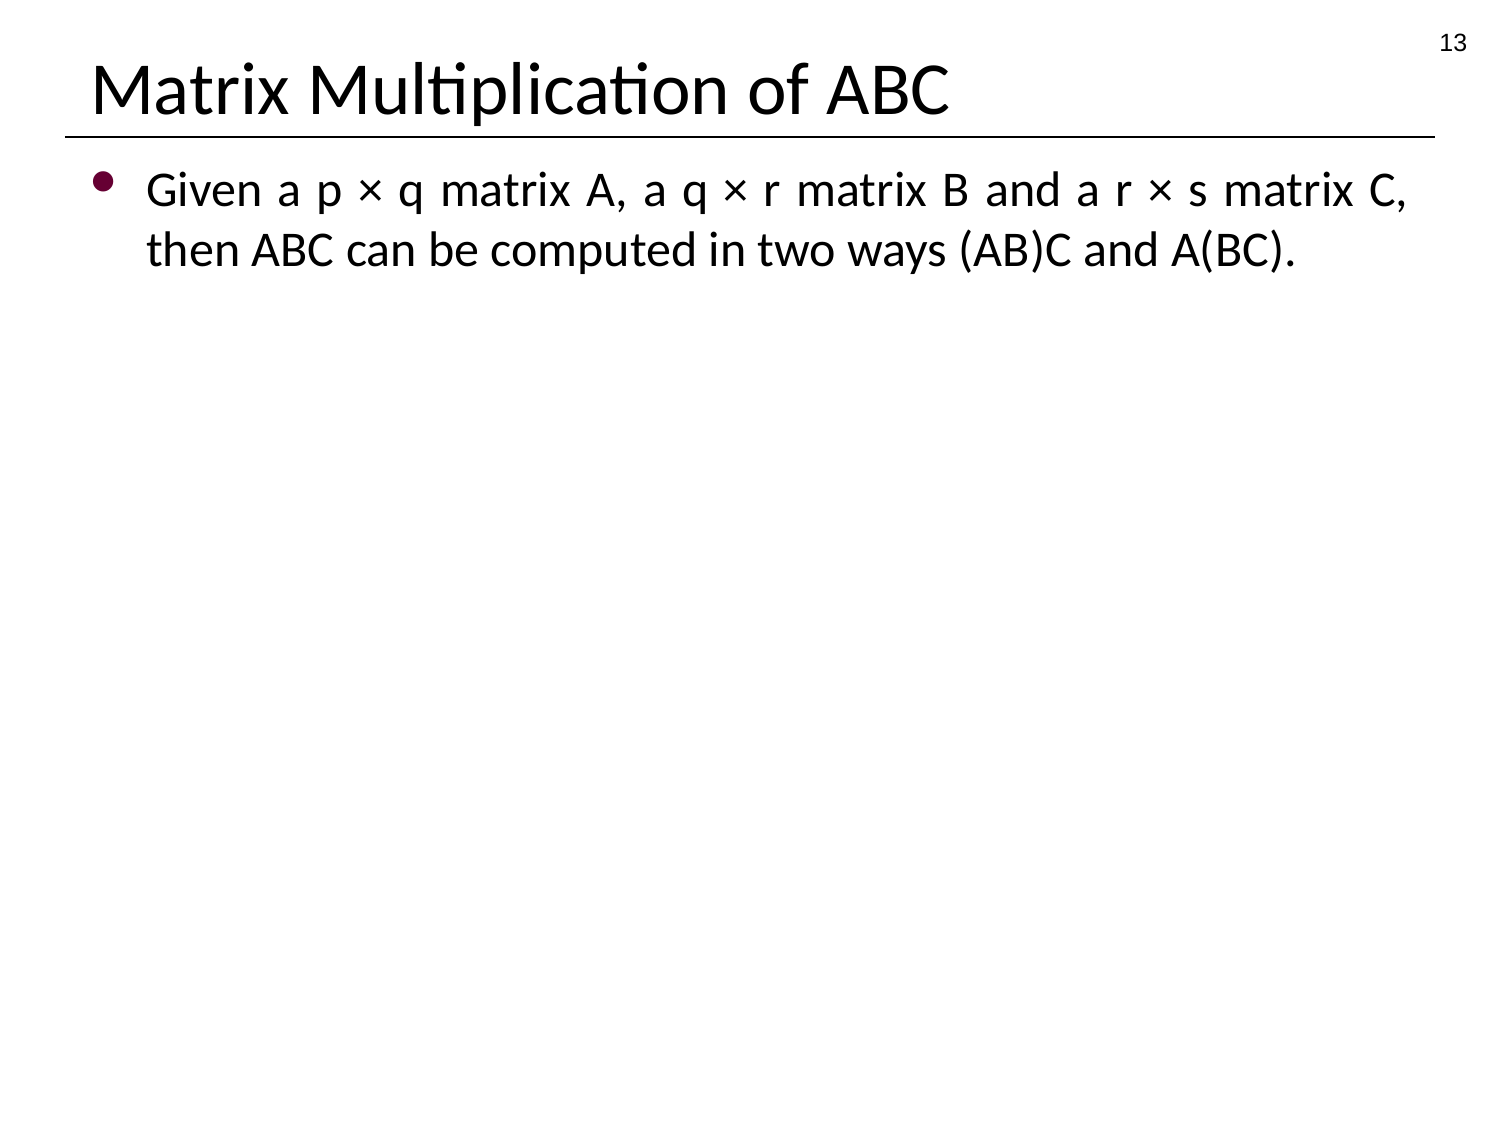

13
# Matrix Multiplication of ABC
Given a p × q matrix A, a q × r matrix B and a r × s matrix C, then ABC can be computed in two ways (AB)C and A(BC).